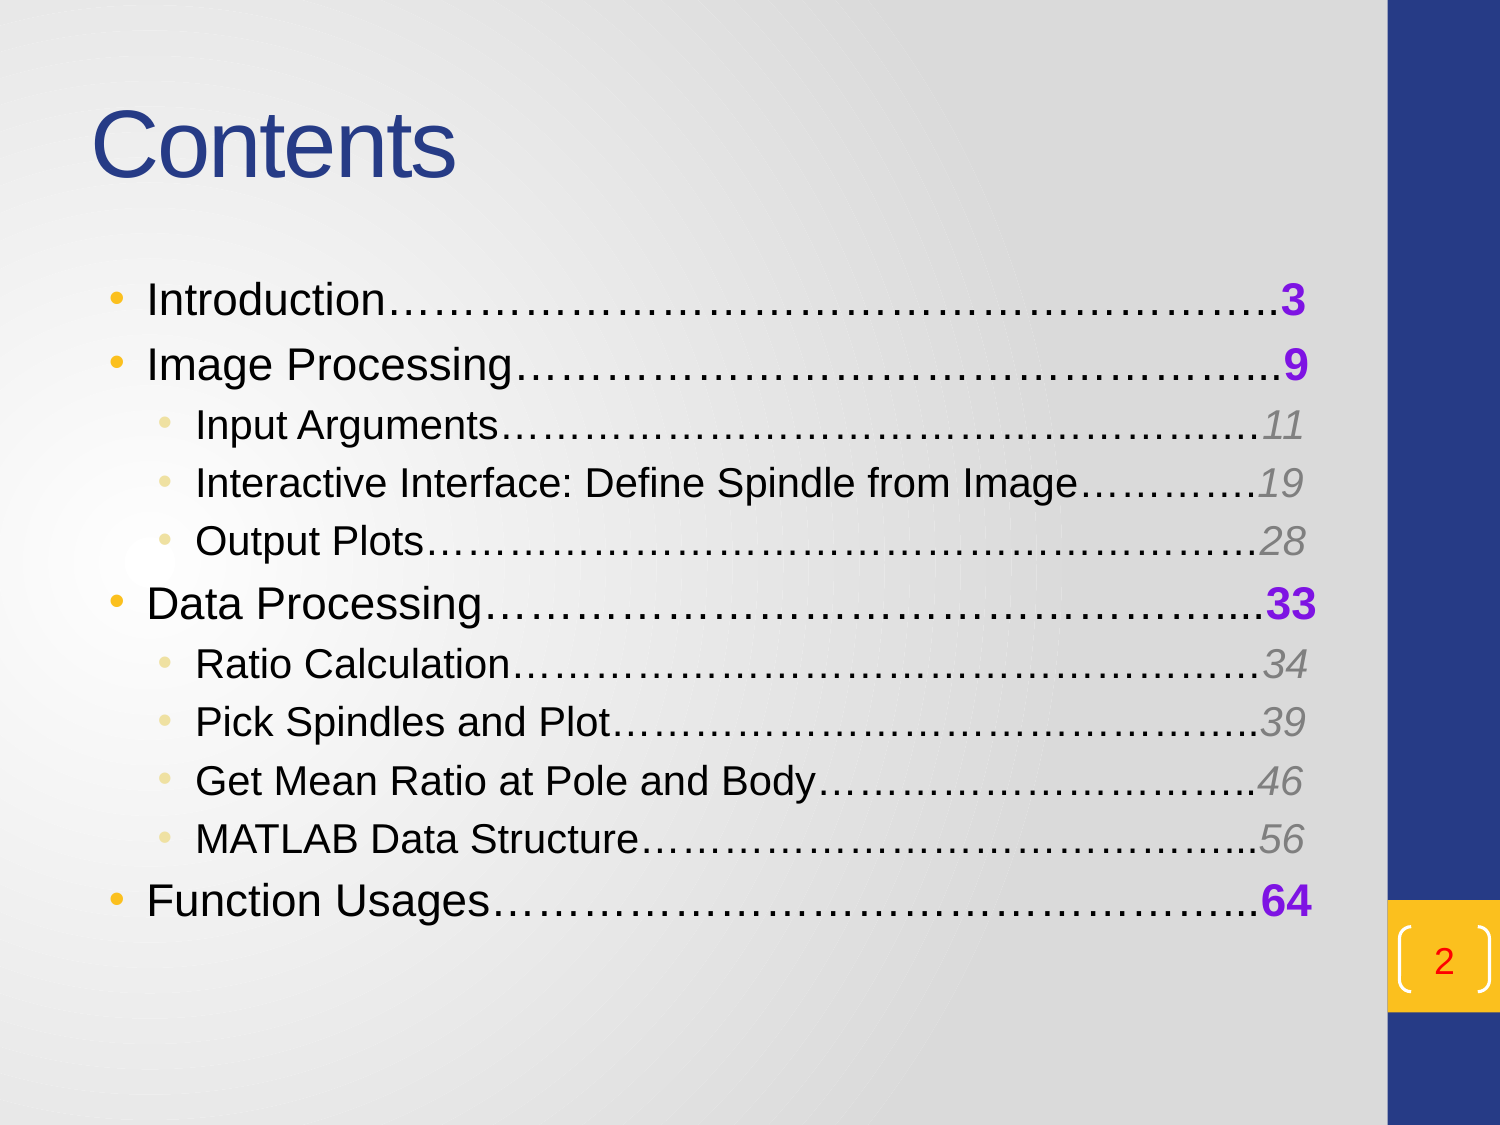

# Contents
Introduction…………………………………………………..3
Image Processing…………………………………………...9
Input Arguments…………………………………………….…11
Interactive Interface: Define Spindle from Image………….19
Output Plots……………………………………………………28
Data Processing…………………………………………....33
Ratio Calculation………………………………………………34
Pick Spindles and Plot………………………………………..39
Get Mean Ratio at Pole and Body…………………………..46
MATLAB Data Structure……………………………………...56
Function Usages…………………………………………...64

2